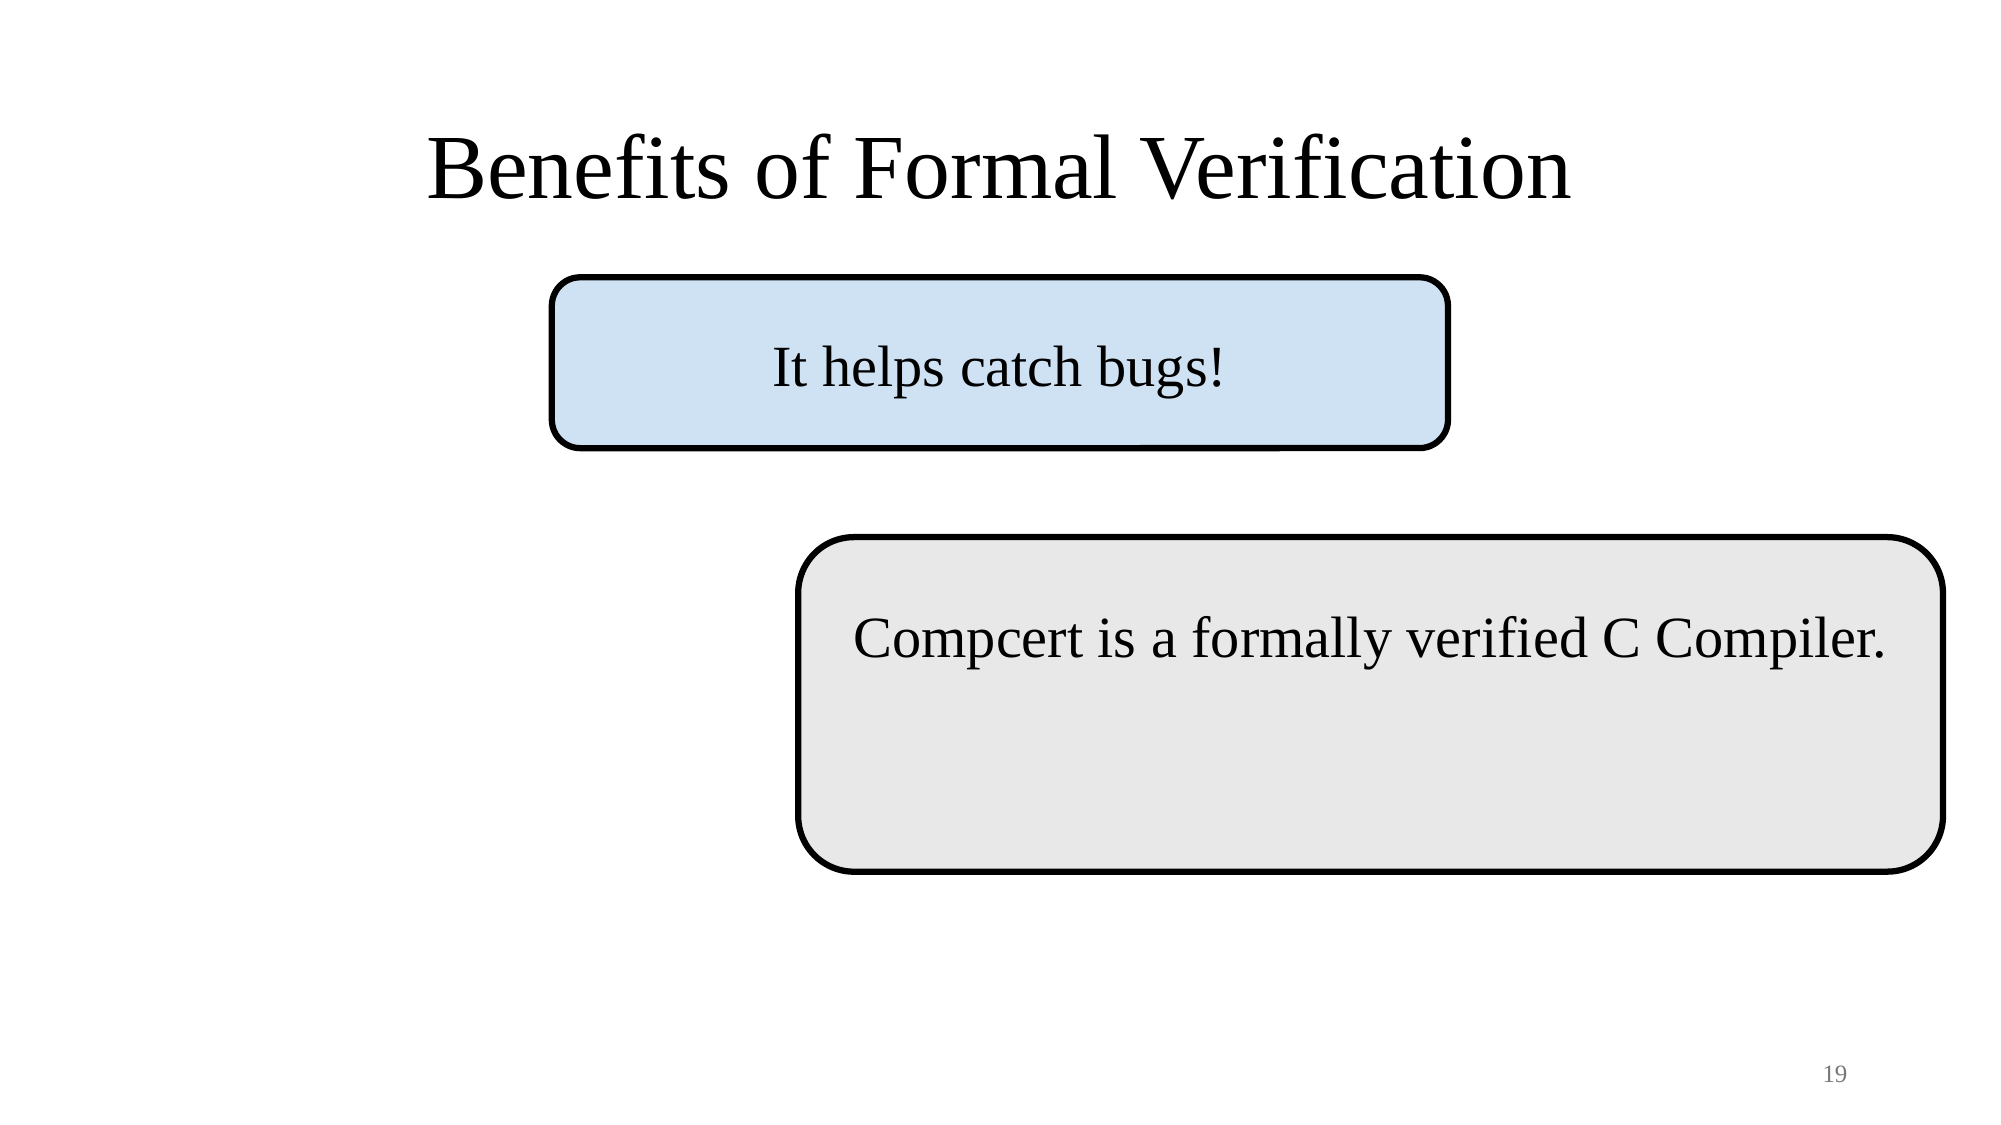

# Benefits of Formal Verification
It helps catch bugs!
Compcert is a formally verified C Compiler.

19